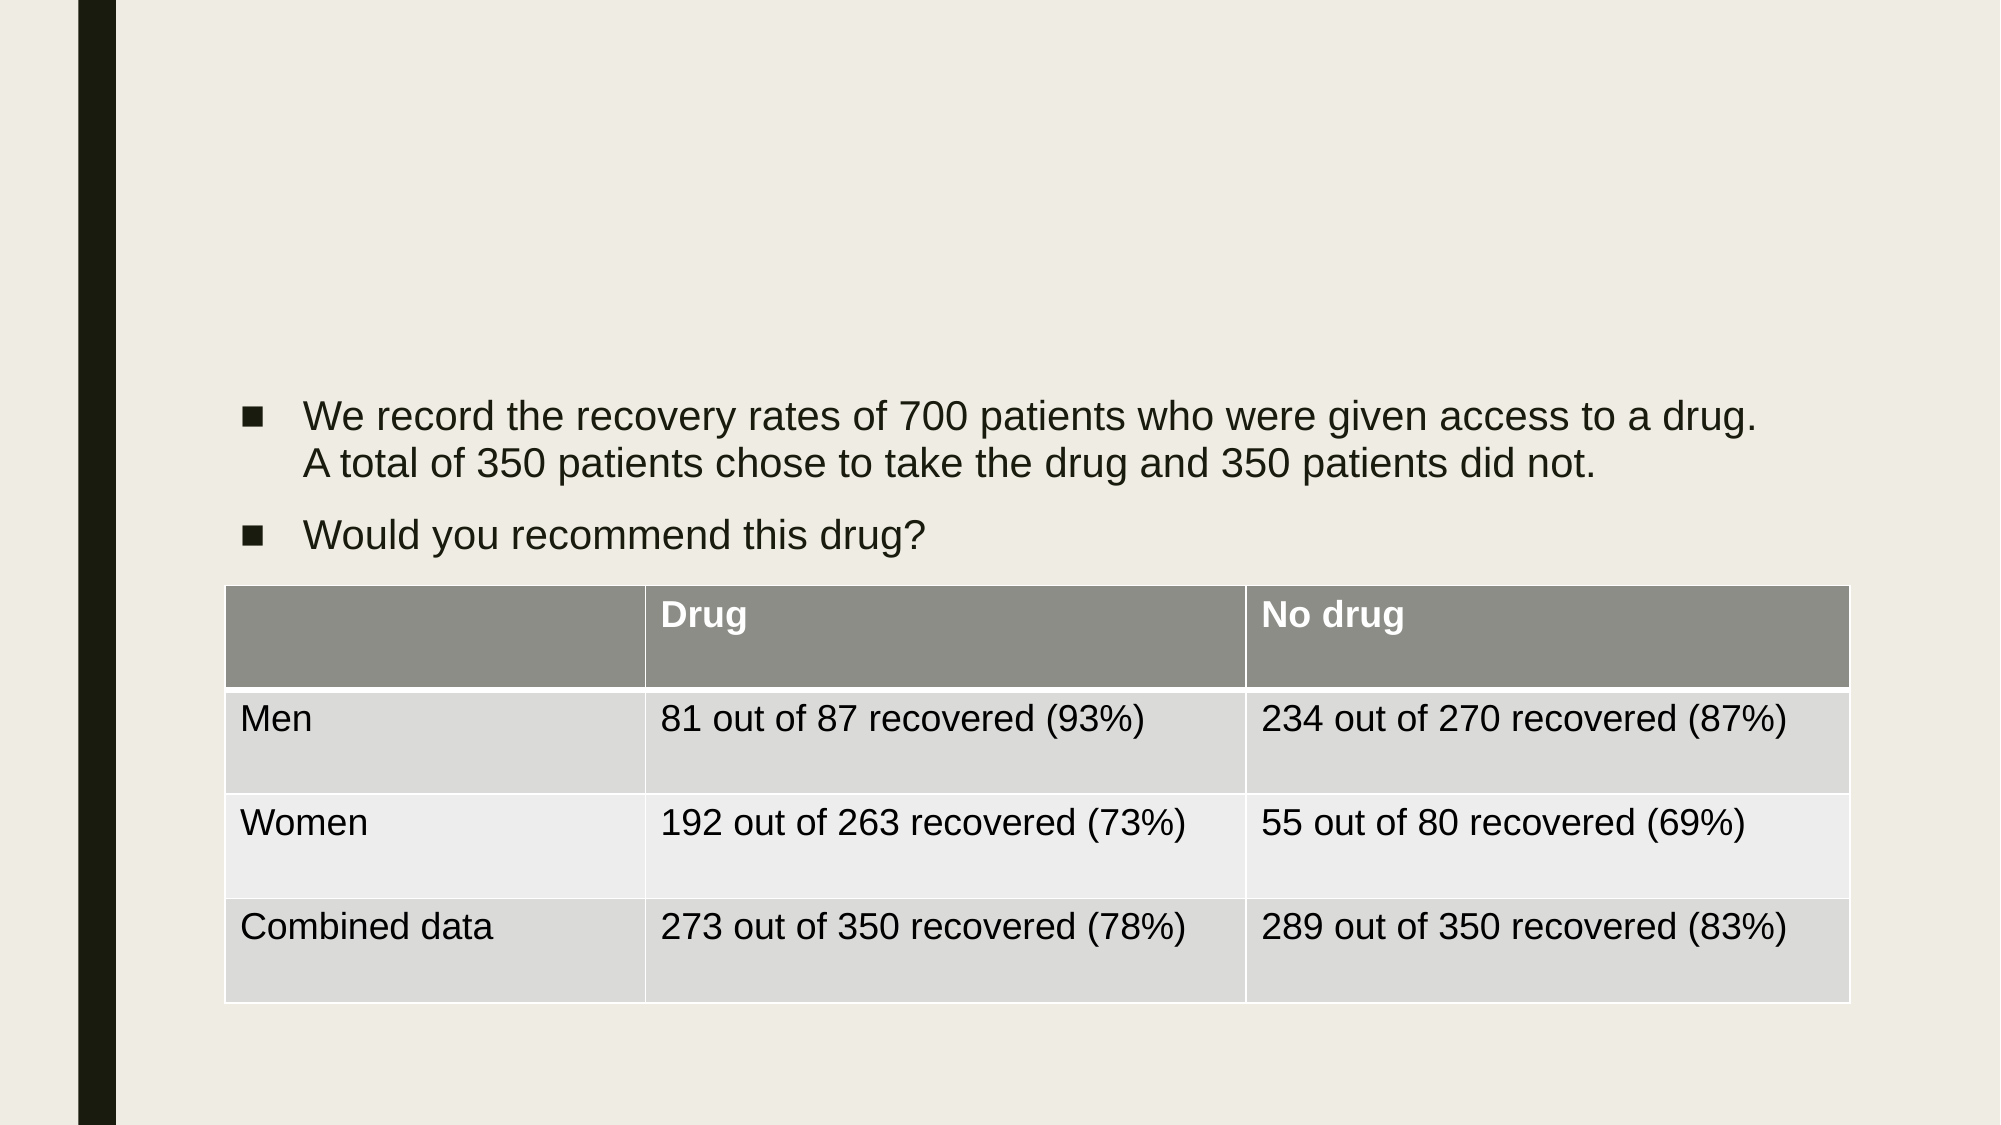

#
We record the recovery rates of 700 patients who were given access to a drug. A total of 350 patients chose to take the drug and 350 patients did not.
Would you recommend this drug?
|  | Drug | No drug |
| --- | --- | --- |
| Men | 81 out of 87 recovered (93%) | 234 out of 270 recovered (87%) |
| Women | 192 out of 263 recovered (73%) | 55 out of 80 recovered (69%) |
| Combined data | 273 out of 350 recovered (78%) | 289 out of 350 recovered (83%) |